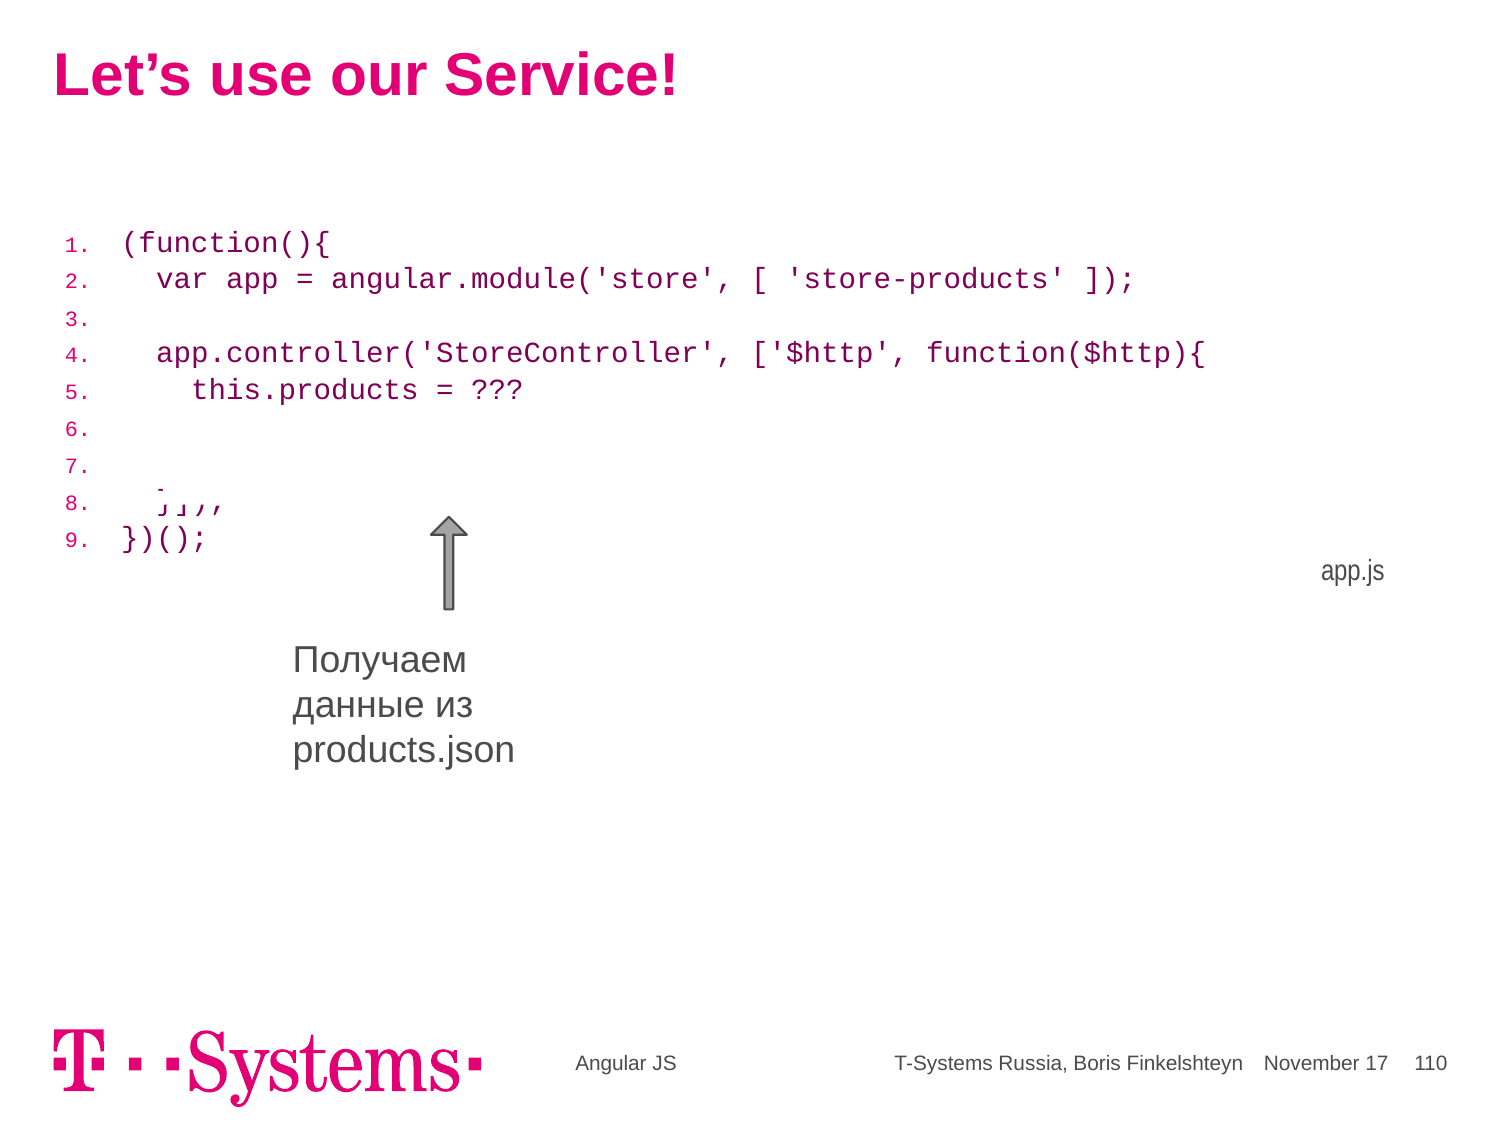

# Let’s use our Service!
| (function(){ var app = angular.module('store', [ 'store-products' ]); app.controller('StoreController', ['$http', function($http){ this.products = ??? $http.get('/products.json') }]); })(); app.js |
| --- |

Получаем данные из
products.json
Angular JS                                      T-Systems Russia, Boris Finkelshteyn
November 17
110